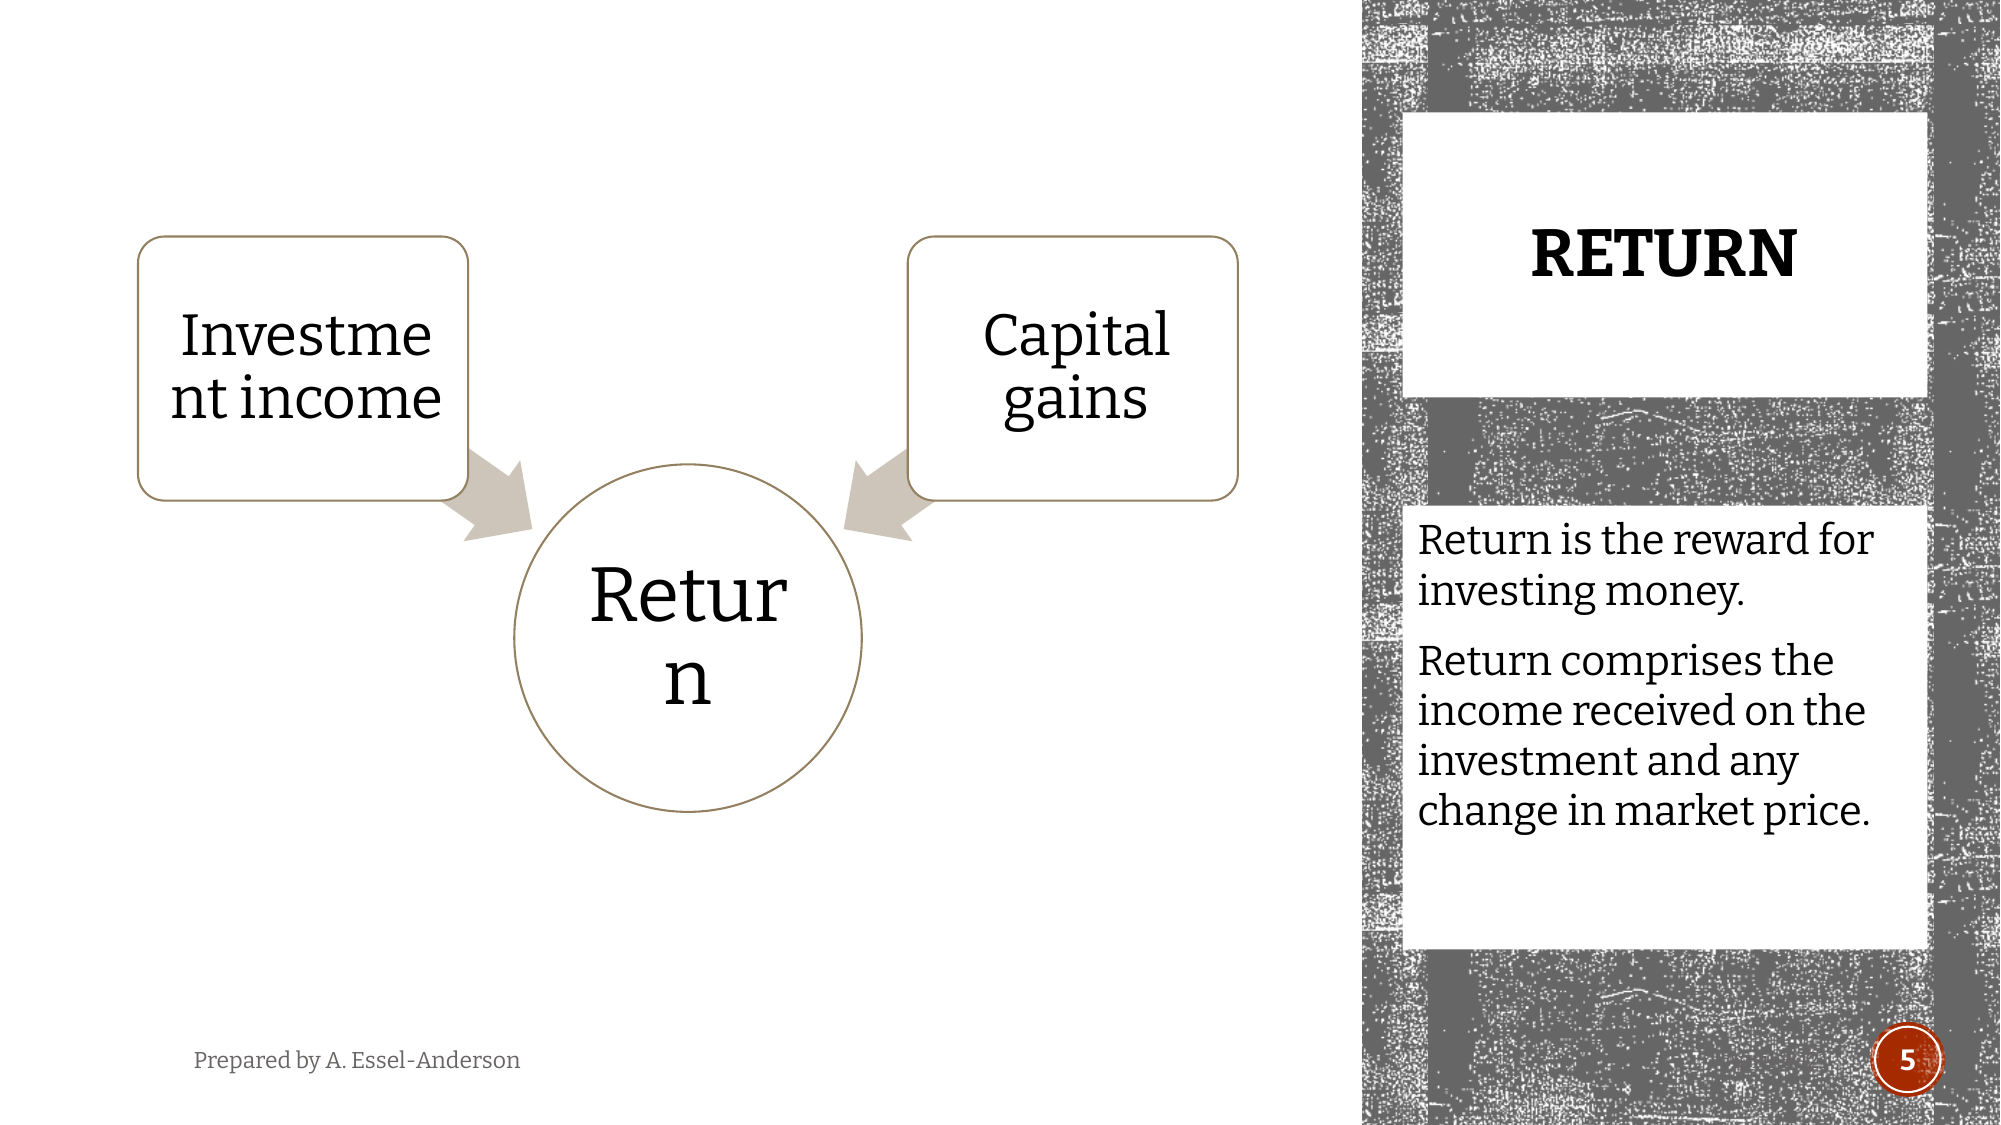

Return
Investment income
Capital gains
# Return
Return is the reward for investing money.
Return comprises the income received on the investment and any change in market price.
Prepared by A. Essel-Anderson
April 2021
5